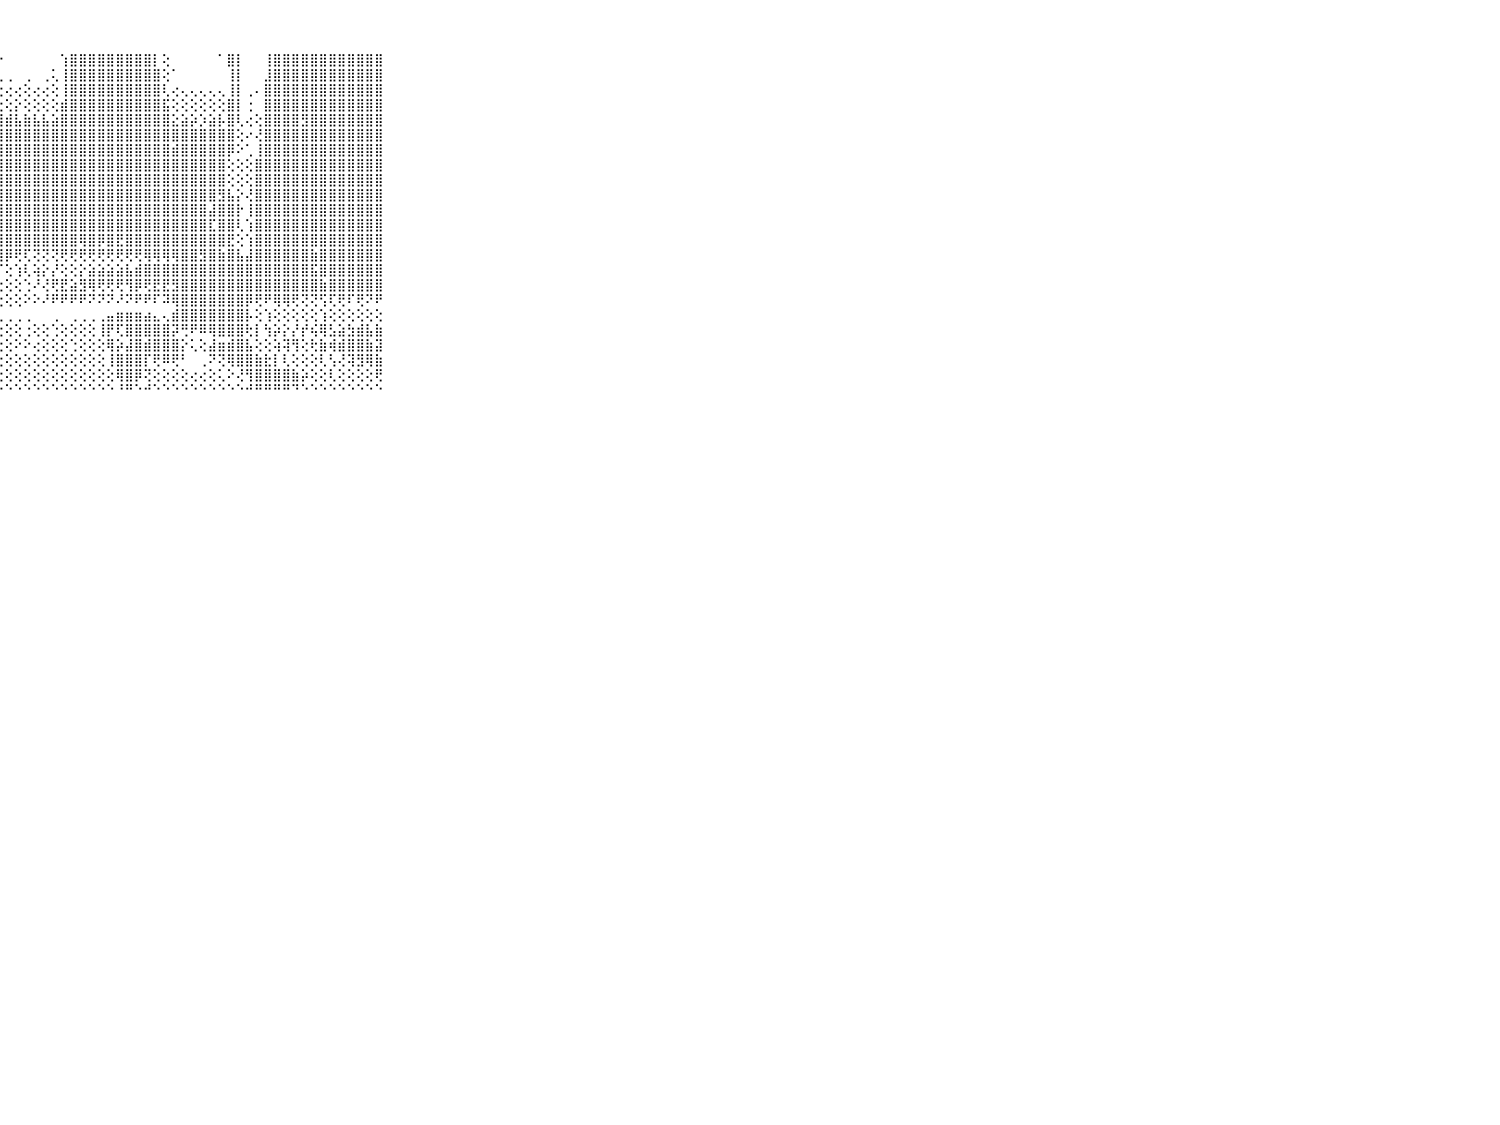

⠀⠀⠀⠀⠀⠀⠀⠀⠀⠀⠀⢕⢵⢵⢽⡵⣵⢼⢼⣿⣿⣿⣿⣿⣿⣿⣿⠑⠀⠀⠀⠀⠀⠀⢱⣿⣿⣿⣿⣿⣿⣿⣿⣿⡇⢕⠀⠀⠀⠀⠀⠁⣿⡇⠀⠀⢸⣿⣿⣿⣿⣿⣿⣿⣿⣿⣿⣿⣿⠀⠀⠀⠀⠀⠀⠀⠀⠀⠀⠀⠀
⠀⠀⠀⠀⠀⠀⠀⠀⠀⠀⠀⢕⣗⡗⢞⢳⣻⣾⣷⣿⣿⣿⣿⣯⣿⣿⣿⢄⢀⠀⢀⠀⢀⢅⢸⣿⣿⣿⣿⣿⣿⣿⣿⣿⣿⢕⠁⠀⠀⠀⠀⠀⢸⡇⠀⠀⣸⣿⣿⣿⣿⣿⣿⣿⣿⣿⣿⣿⣿⠀⠀⠀⠀⠀⠀⠀⠀⠀⠀⠀⠀
⠀⠀⠀⠀⠀⠀⠀⠀⠀⠀⠀⢸⢿⣿⣿⣿⣿⣿⣿⣿⣿⣿⣿⣿⣿⣿⣿⢕⢔⢔⢕⢔⢔⢕⢸⣿⣿⣿⣿⣿⣿⣿⣿⣿⣿⢇⢔⢄⢄⢄⢄⢄⢸⡇⢀⠄⣿⣿⣿⣿⣿⣿⣿⣿⣿⣿⣿⣿⣿⠀⠀⠀⠀⠀⠀⠀⠀⠀⠀⠀⠀
⠀⠀⠀⠀⠀⠀⠀⠀⠀⠀⠀⢕⣗⣟⣿⣿⡿⣿⣿⣿⣿⣿⣿⣾⣿⣿⣿⣕⢕⡕⢕⢕⢕⢕⣾⣿⣿⣿⣿⣿⣿⣿⣿⣿⣿⣯⢕⢕⢕⢕⢕⢕⣿⡇⢐⠀⣿⣿⣿⣿⣿⣿⣿⣿⣿⣿⣿⣿⣿⠀⠀⠀⠀⠀⠀⠀⠀⠀⠀⠀⠀
⠀⠀⠀⠀⠀⠀⠀⠀⠀⠀⠀⢱⣮⣿⣿⣿⣿⣿⣿⣿⣿⣿⣿⣿⣿⣿⣿⣿⣾⣧⣷⣧⣧⣵⣿⣿⣿⣿⣿⣿⣿⣿⣿⣿⣿⣿⣕⣵⡵⡱⣵⡧⣿⢇⢔⢕⣿⣿⣿⣿⣻⣿⣿⣿⣿⣿⣿⣿⣿⠀⠀⠀⠀⠀⠀⠀⠀⠀⠀⠀⠀
⠀⠀⠀⠀⠀⠀⠀⠀⠀⠀⠀⢸⣝⣽⣿⣿⣿⣿⣿⣿⣿⣿⣿⣿⣿⣿⣿⣿⣿⣿⣿⣿⣿⣿⣿⣿⣿⣿⣿⣿⣿⣿⣿⣿⣿⣿⣿⣿⣿⣿⣿⣿⣿⢕⠔⢜⣿⣿⣿⣿⣿⣿⣿⣿⣿⣿⣿⣿⣿⠀⠀⠀⠀⠀⠀⠀⠀⠀⠀⠀⠀
⠀⠀⠀⠀⠀⠀⠀⠀⠀⠀⠀⢑⣟⣟⡟⣟⡻⣻⣿⣿⣿⢿⣿⣿⢿⣿⣿⣿⣿⣿⣿⣿⣿⣿⣿⣿⣿⣿⣿⣿⣿⣿⣿⣿⣿⣿⣾⣿⣿⣿⣿⣿⡿⠕⢁⢸⣿⣿⣿⣿⣿⣿⣿⣿⣿⣿⣿⣿⣿⠀⠀⠀⠀⠀⠀⠀⠀⠀⠀⠀⠀
⠀⠀⠀⠀⠀⠀⠀⠀⠀⠀⠀⢸⣿⣿⣿⣿⣷⣿⣿⣿⣿⣿⣿⣿⣿⣿⣿⣿⣿⣿⣿⣿⣿⣿⣿⣿⣿⣿⣿⣿⣿⣿⣿⣿⣿⣿⣿⣿⣿⣿⣿⣿⢕⢕⢕⣿⣿⣿⣿⣿⣿⣿⣿⣿⣿⣿⣿⣿⣿⠀⠀⠀⠀⠀⠀⠀⠀⠀⠀⠀⠀
⠀⠀⠀⠀⠀⠀⠀⠀⠀⠀⠀⢸⣿⣿⣿⣿⣿⣿⣿⣿⣿⣿⣿⣿⣿⣿⣿⣿⣿⣿⣿⣿⣿⣿⣿⣿⣿⣿⣿⣿⣿⣿⣿⣿⣿⣿⣿⣿⣿⣿⣿⣿⢕⢕⢕⣿⣿⣿⣿⣿⣿⣿⣿⣿⣿⣿⣿⣿⣿⠀⠀⠀⠀⠀⠀⠀⠀⠀⠀⠀⠀
⠀⠀⠀⠀⠀⠀⠀⠀⠀⠀⠀⢘⢟⢟⣿⣿⣿⣿⣿⣿⣿⣿⣿⣿⣿⣿⣿⣿⣿⣿⣿⣿⣿⣿⣿⣿⣿⣿⣿⣿⣿⣿⣿⣿⣿⣿⣿⣿⣿⣿⣿⣻⣧⡕⢜⣿⣿⣿⣿⣿⣿⣿⣿⣿⣿⣿⣿⣿⣿⠀⠀⠀⠀⠀⠀⠀⠀⠀⠀⠀⠀
⠀⠀⠀⠀⠀⠀⠀⠀⠀⠀⠀⢱⣧⣵⣿⣿⣿⣿⣿⣿⣿⣿⣿⣿⣿⣿⣿⣿⣿⣿⣿⣿⣿⣿⣿⣿⣿⣿⣿⣿⣿⣿⣿⣿⣿⣿⣿⣿⣿⣿⣼⣿⣿⡗⢸⣿⣿⣿⣿⣿⣿⣿⣿⣿⣿⣿⣿⣿⣿⠀⠀⠀⠀⠀⠀⠀⠀⠀⠀⠀⠀
⠀⠀⠀⠀⠀⠀⠀⠀⠀⠀⠀⢸⣿⣿⣿⣿⣿⣿⣿⣿⣿⣿⣿⣿⣿⣿⣿⣿⣿⣿⣿⣿⣿⣿⣿⣿⣿⣿⣿⣿⣿⣿⣿⣿⣿⣿⣿⣿⣿⣿⣏⣿⣿⢇⢱⣿⣿⣿⣿⣿⣿⣿⣿⣿⣿⣿⣿⣿⣿⠀⠀⠀⠀⠀⠀⠀⠀⠀⠀⠀⠀
⠀⠀⠀⠀⠀⠀⠀⠀⠀⠀⠀⢸⣿⣿⣿⣿⣿⣻⣿⣿⣿⣿⣿⣿⣿⣿⣿⣿⣿⣿⣿⣿⣿⣿⣿⣿⢿⣿⡿⣿⣟⣿⣿⣿⣿⣿⣿⣿⣿⣿⣿⣿⣟⢕⢱⣿⣿⣿⣿⣿⣿⣿⣿⣿⣿⣿⣿⣿⣿⠀⠀⠀⠀⠀⠀⠀⠀⠀⠀⠀⠀
⠀⠀⠀⠀⠀⠀⠀⠀⠀⠀⠀⢸⣿⣿⣿⣿⣿⣿⣿⣿⣿⣿⣿⣿⣿⣿⣿⣿⡿⢟⢏⢝⢝⢝⢟⢟⢟⢟⢟⢟⢟⢟⢟⢿⢿⢿⢿⣿⣿⣻⣿⣷⣿⣧⣼⣿⣿⣿⣿⣿⣿⣷⣿⣿⣿⣿⣿⣿⣿⠀⠀⠀⠀⠀⠀⠀⠀⠀⠀⠀⠀
⠀⠀⠀⠀⠀⠀⠀⠀⠀⠀⠀⢸⣿⣿⣿⣿⣿⣿⣿⣿⣿⣿⣿⣿⣿⣿⣿⡏⢕⢱⢇⢵⡕⡜⢕⢕⡕⣵⣵⣵⣵⣧⣾⣿⣿⣿⣿⣿⣿⣿⣿⣿⣿⣿⣿⣿⣿⣿⣿⣿⣿⣯⣿⣿⣿⣿⣿⣿⣿⠀⠀⠀⠀⠀⠀⠀⠀⠀⠀⠀⠀
⠀⠀⠀⠀⠀⠀⠀⠀⠀⠀⠀⢸⣵⣽⢻⣿⣿⣿⣿⣿⣯⣽⣹⣯⣿⣿⡟⢕⢕⢕⢑⠜⢜⢟⣟⣵⣻⢿⢟⢟⢟⢻⡿⢟⣟⣟⣻⣿⣿⣿⣿⣿⣿⣿⣿⣿⣿⣿⣿⣿⣿⣿⣷⣿⣿⣿⣿⣿⣿⠀⠀⠀⠀⠀⠀⠀⠀⠀⠀⠀⠀
⠀⠀⠀⠀⠀⠀⠀⠀⠀⠀⠀⠑⢟⢿⢎⢟⢻⡿⢿⢟⢿⢟⢇⢽⣽⢟⢕⢕⢕⢕⠕⠕⠜⠟⠟⠟⠟⠝⠝⠝⠜⠝⠟⠟⠏⠽⢿⣿⣿⣿⣿⣿⣿⣿⡿⢟⠟⢿⢿⢟⢝⢝⢫⢏⢟⠏⢟⠝⠟⠀⠀⠀⠀⠀⠀⠀⠀⠀⠀⠀⠀
⠀⠀⠀⠀⠀⠀⠀⠀⠀⠀⠀⠀⠁⢄⢀⠀⢄⢔⢄⢄⢀⢄⠀⠀⢐⠀⢀⢀⢀⢀⢀⠀⠀⢀⠀⢀⢀⢀⢀⣤⣶⣶⣶⣴⣄⢄⣾⣿⣿⣿⣿⣿⣿⣿⡧⢕⢱⢕⢕⢕⢕⢕⢱⢕⢕⢕⢕⢕⢕⠀⠀⠀⠀⠀⠀⠀⠀⠀⠀⠀⠀
⠀⠀⠀⠀⠀⠀⠀⠀⠀⠀⠀⠀⢀⢄⢐⢑⢕⢕⢕⢕⢁⢕⢑⢕⢕⢕⢕⢕⢕⢕⢐⢕⢕⢑⢕⢕⢕⢕⢸⡟⢏⣿⣿⣿⣿⣿⡽⢛⠟⠿⢿⣿⣿⣿⢗⡇⢳⡵⡕⡜⡞⢮⢿⣣⣵⣳⣾⣧⣷⠀⠀⠀⠀⠀⠀⠀⠀⠀⠀⠀⠀
⠀⠀⠀⠀⠀⠀⠀⠀⠀⠀⠀⠀⢕⢕⢔⢕⢔⠑⢕⢕⢕⢕⢕⢕⢕⢕⢕⢕⢕⠕⠕⢔⢕⢕⢕⢑⢕⢕⢕⢿⡵⣼⣿⣾⣿⣿⣿⡕⢅⢕⣼⣶⣾⣿⣧⢕⢕⢵⢽⢻⢕⢗⣷⢾⣾⣿⣿⣷⣽⠀⠀⠀⠀⠀⠀⠀⠀⠀⠀⠀⠀
⠀⠀⠀⠀⠀⠀⠀⠀⠀⠀⠀⠀⢕⢕⢕⢕⢕⢔⢕⢕⢕⢕⢕⢕⢕⢕⢕⢕⢕⢕⢕⢕⢕⢕⢕⢕⢕⢕⢕⢸⣿⣿⣿⡏⢟⠿⢟⠃⠀⢀⠝⢝⢿⣿⣿⣷⣗⡇⢇⢕⢕⢕⢇⢣⢜⢽⣻⢿⣷⠀⠀⠀⠀⠀⠀⠀⠀⠀⠀⠀⠀
⠀⠀⠀⠀⠀⠀⠀⠀⠀⠀⠀⠀⠔⠕⢕⢕⢕⢕⢕⢕⢕⢕⢕⢕⢕⢕⢕⢕⢕⢕⢕⢕⢕⢕⢕⢕⢕⢕⢕⢕⢿⣿⡿⢝⢕⢕⢕⢕⢔⢔⢕⢅⠕⢜⢻⣿⣿⣿⣿⣷⡵⢕⢕⢇⢕⢕⢕⢕⢟⠀⠀⠀⠀⠀⠀⠀⠀⠀⠀⠀⠀
⠀⠀⠀⠀⠀⠀⠀⠀⠀⠀⠀⠀⠑⠑⠑⠑⠑⠑⠑⠑⠑⠑⠑⠑⠑⠑⠑⠑⠑⠑⠑⠑⠑⠑⠑⠑⠑⠑⠑⠑⠘⠛⠑⠚⠑⠑⠑⠑⠑⠑⠑⠑⠑⠑⠚⠛⠛⠛⠛⠙⠑⠑⠑⠑⠑⠑⠑⠑⠑⠀⠀⠀⠀⠀⠀⠀⠀⠀⠀⠀⠀